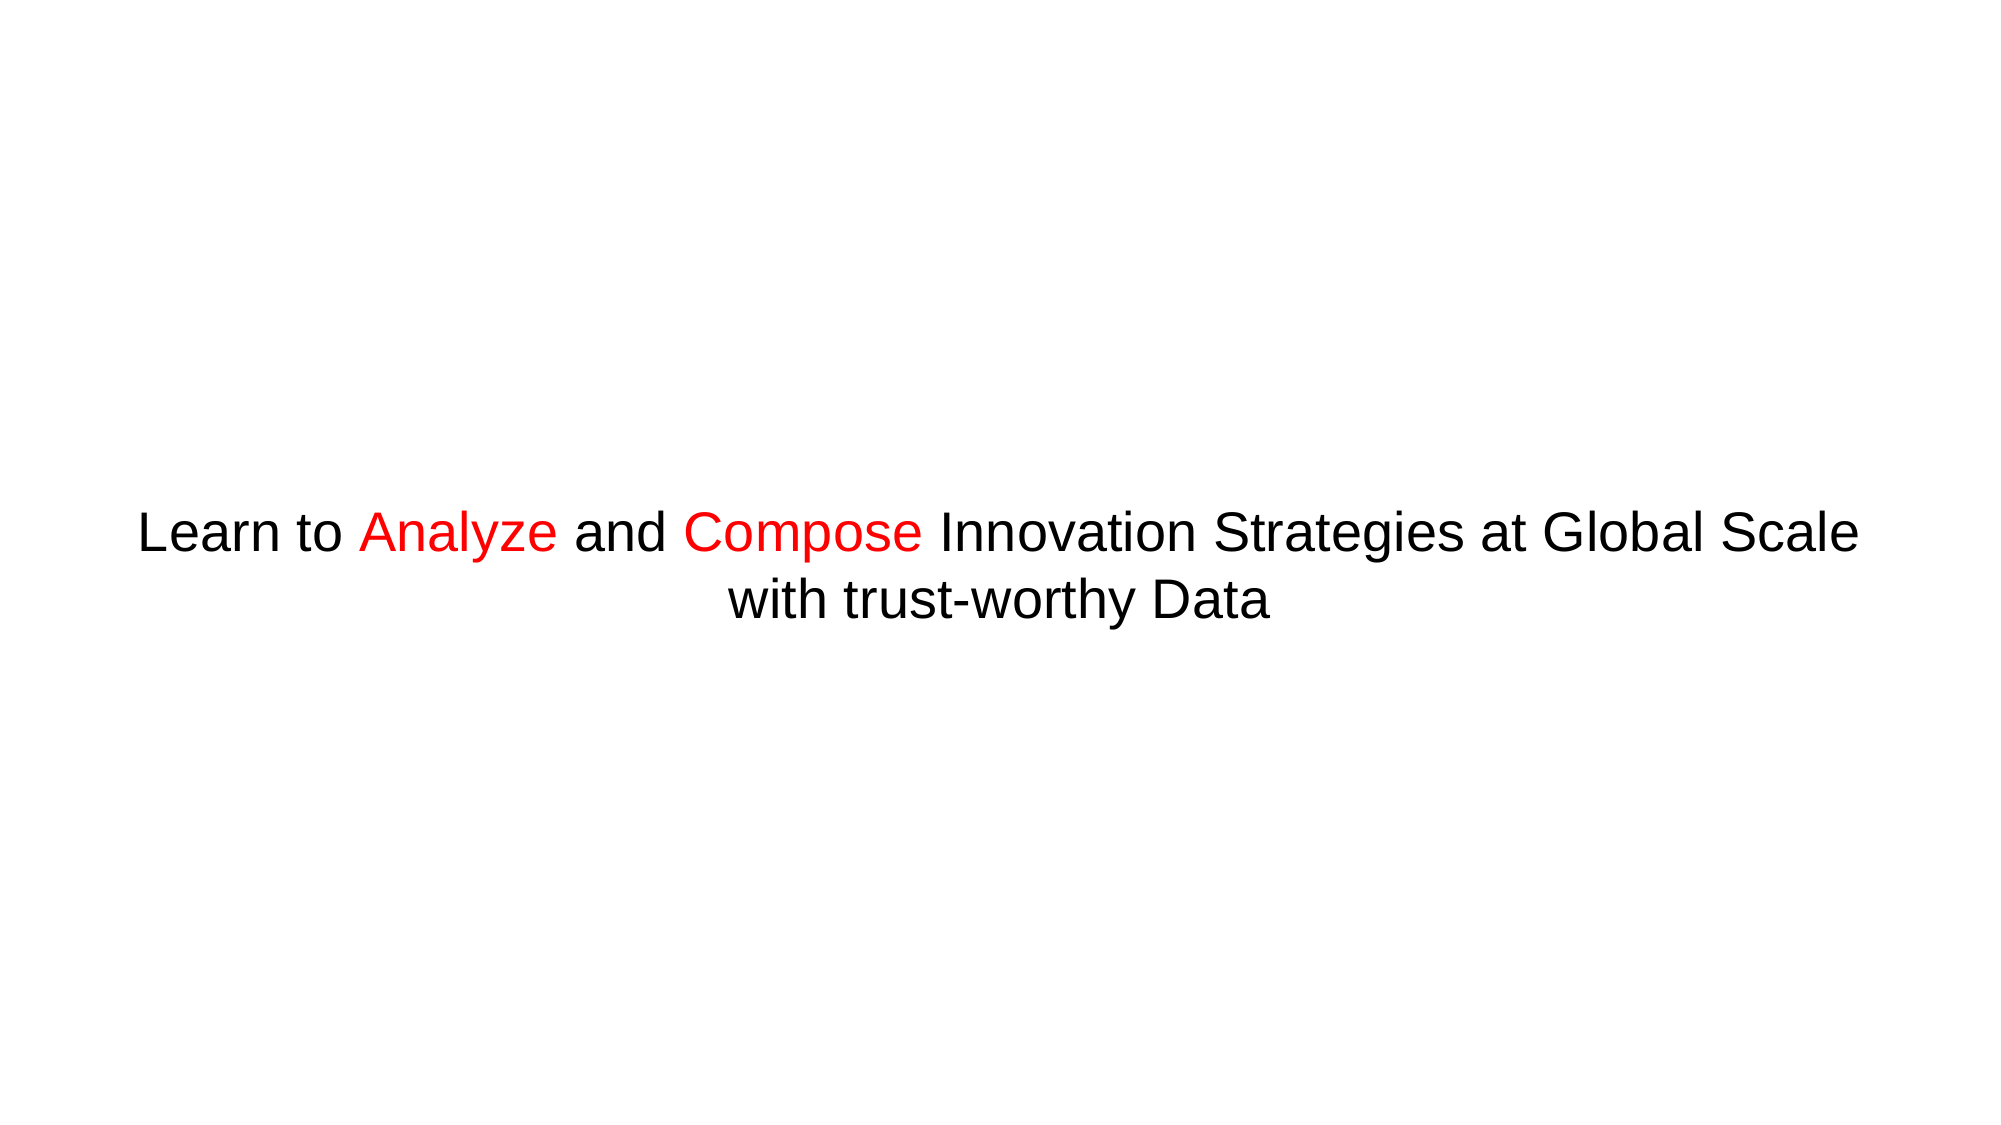

# Learn to Analyze and Compose Innovation Strategies at Global Scale with trust-worthy Data